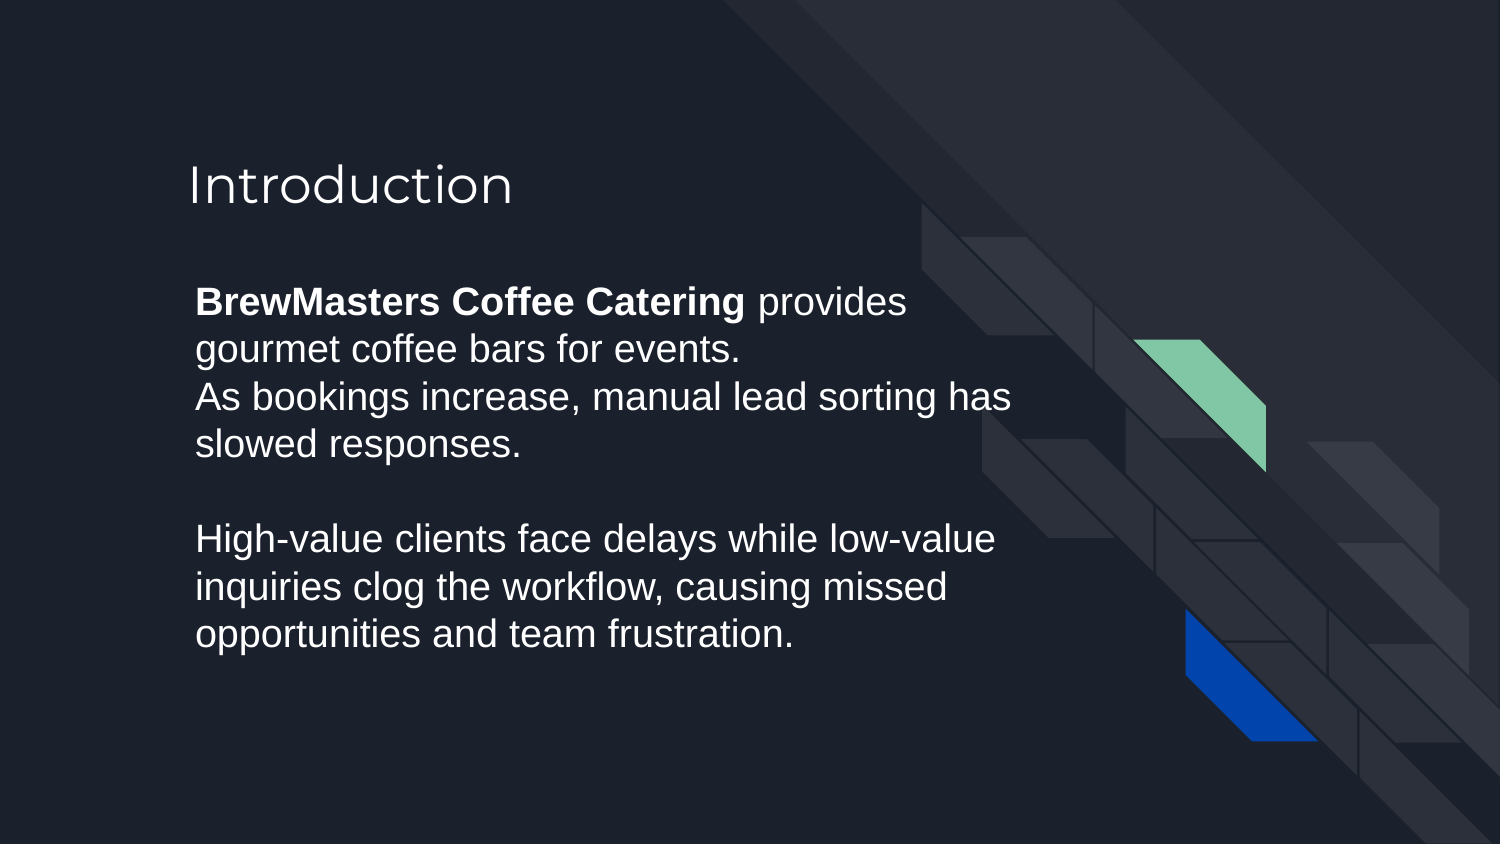

# Introduction
BrewMasters Coffee Catering provides gourmet coffee bars for events.
As bookings increase, manual lead sorting has slowed responses.

High-value clients face delays while low-value inquiries clog the workflow, causing missed opportunities and team frustration.